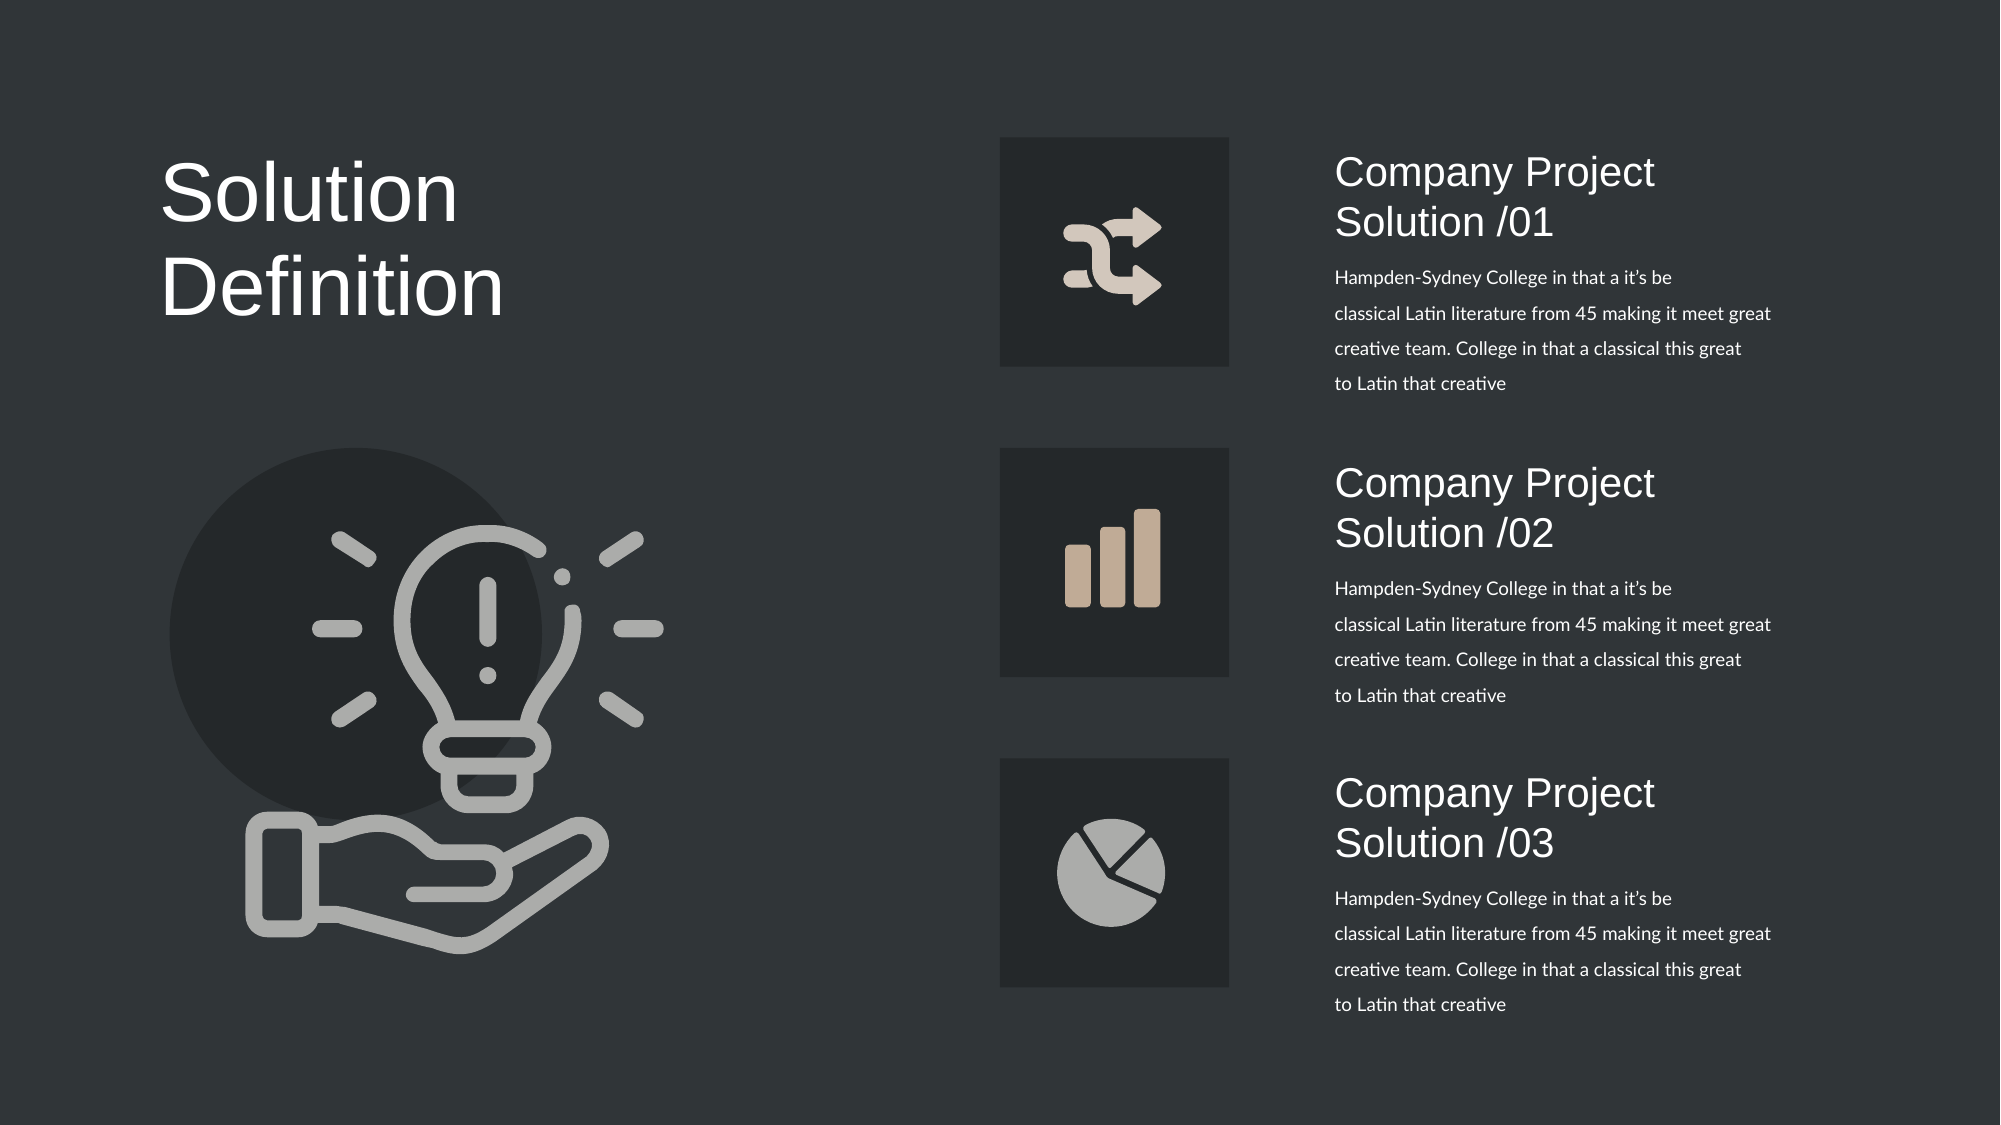

Solution
Definition

Company Project
Solution /01

Hampden-Sydney College in that a it’s be
classical Latin literature from 45 making it meet great creative team. College in that a classical this great
to Latin that creative

Company Project
Solution /02

Hampden-Sydney College in that a it’s be
classical Latin literature from 45 making it meet great creative team. College in that a classical this great
to Latin that creative

Company Project
Solution /03

Hampden-Sydney College in that a it’s be
classical Latin literature from 45 making it meet great creative team. College in that a classical this great
to Latin that creative